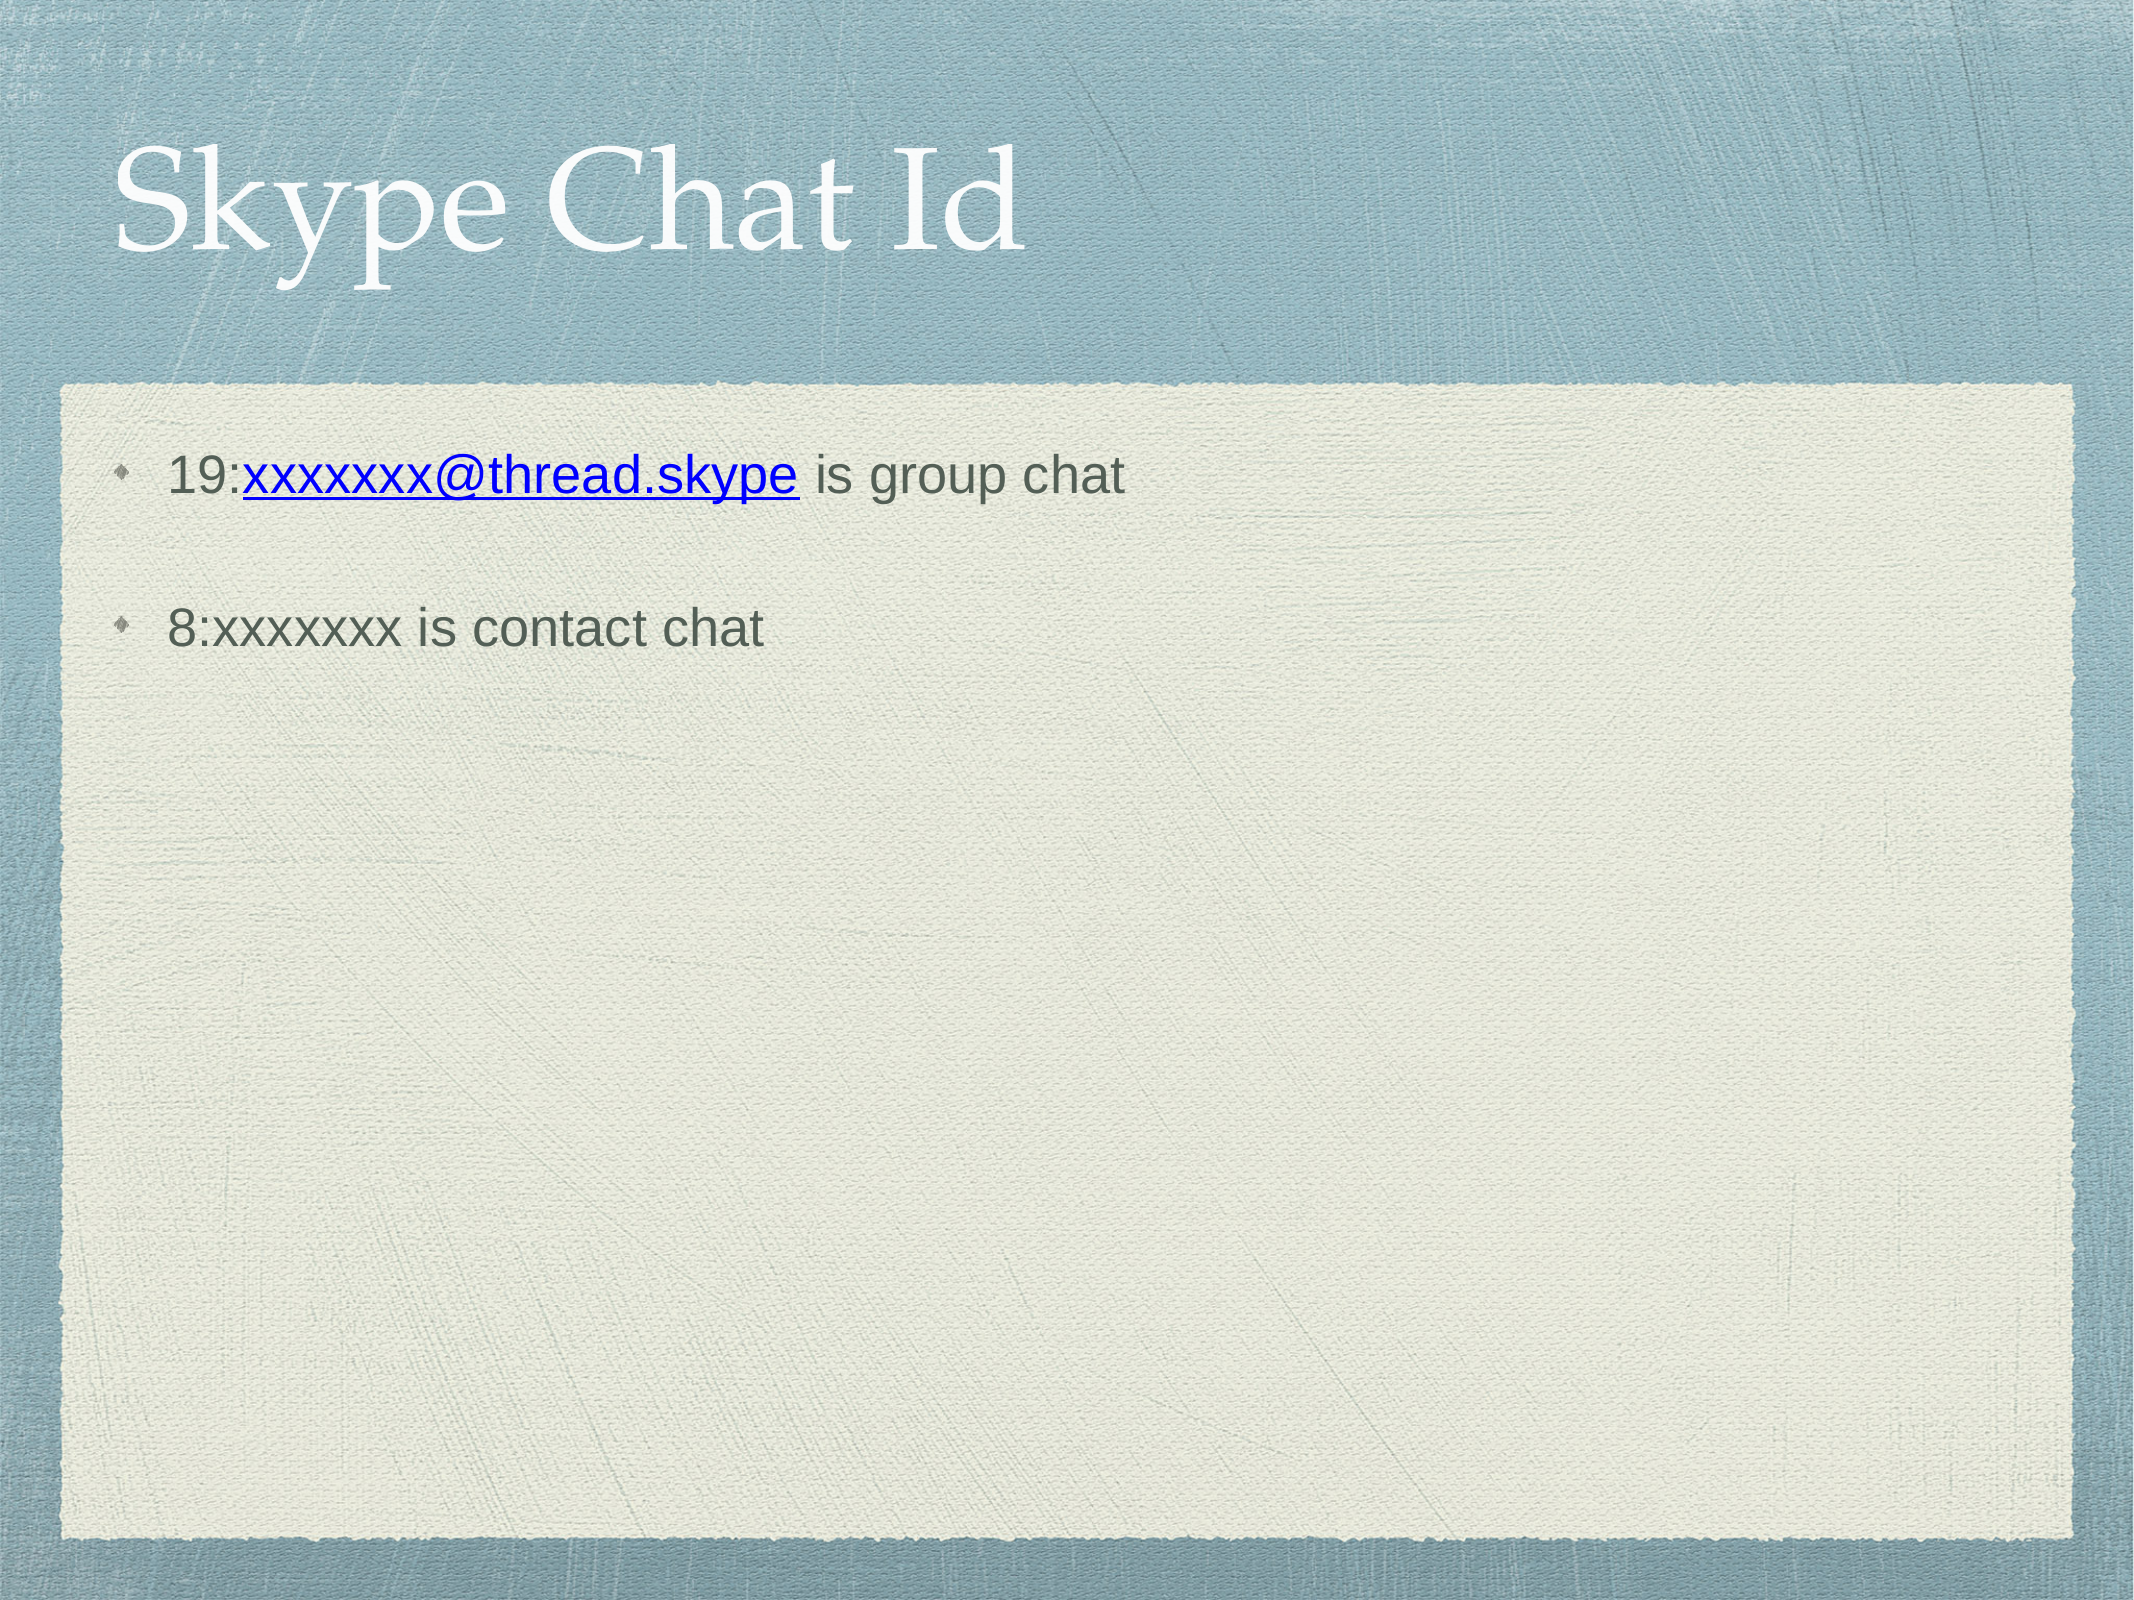

# Skype Chat Id
19:xxxxxxx@thread.skype is group chat
8:xxxxxxx is contact chat